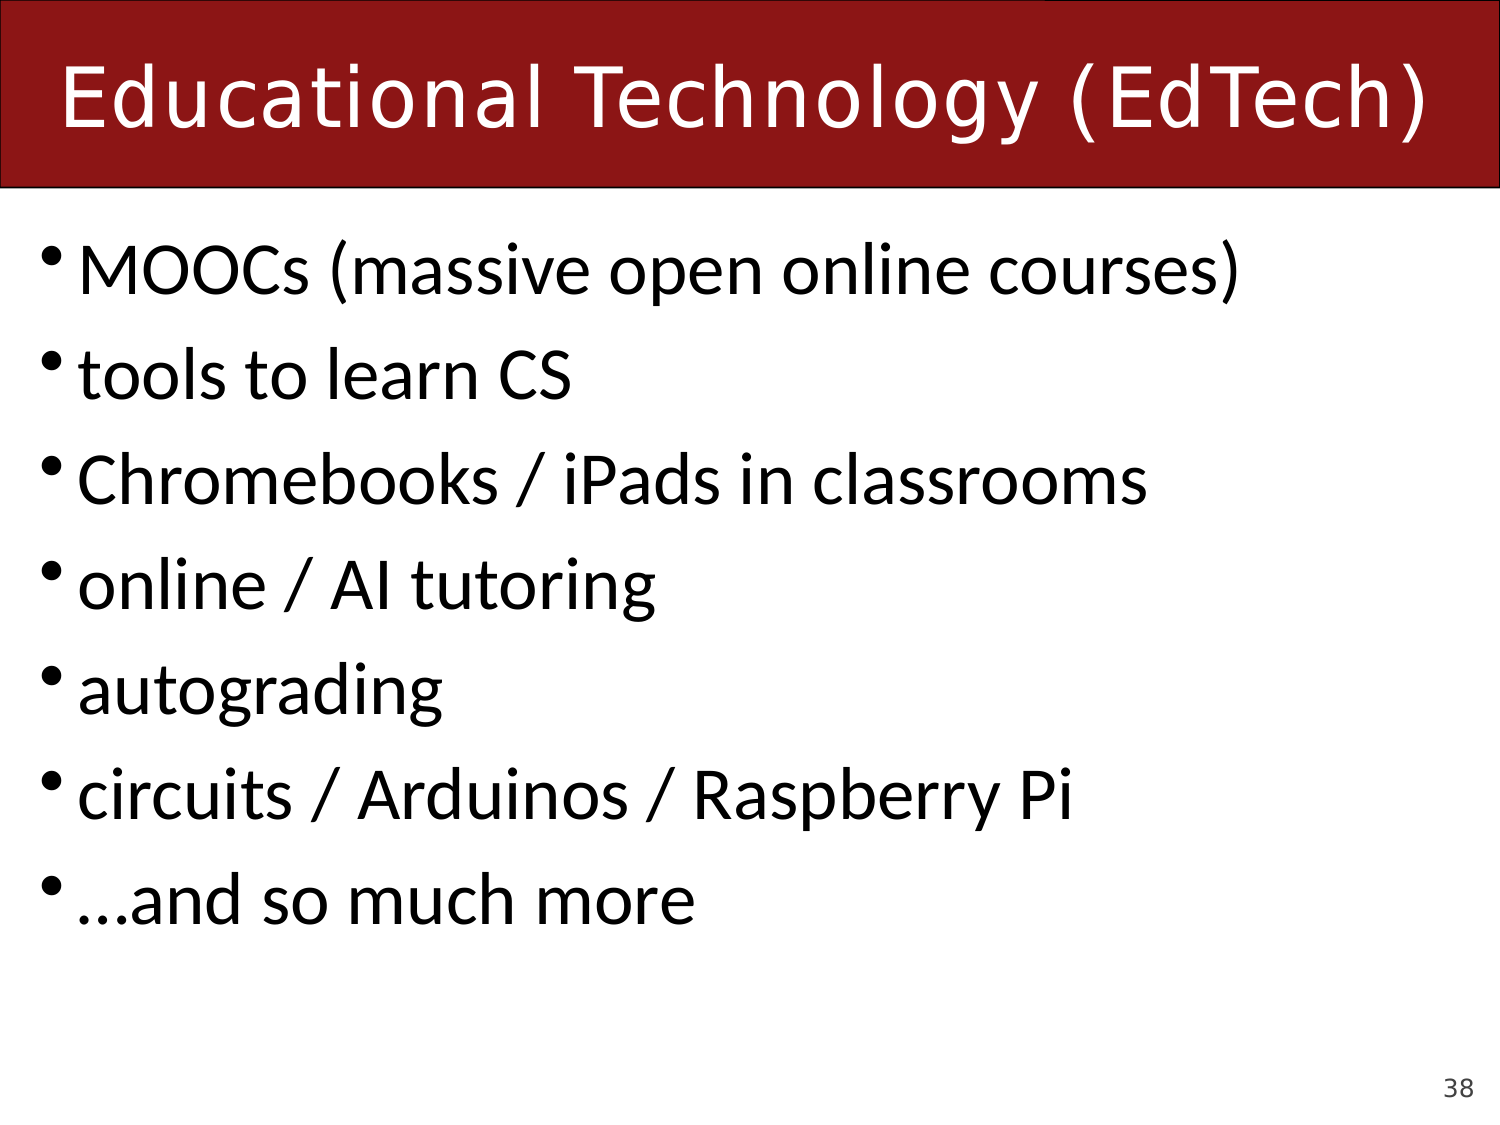

# Educational Technology (EdTech)
MOOCs (massive open online courses)
tools to learn CS
Chromebooks / iPads in classrooms
online / AI tutoring
autograding
circuits / Arduinos / Raspberry Pi
…and so much more